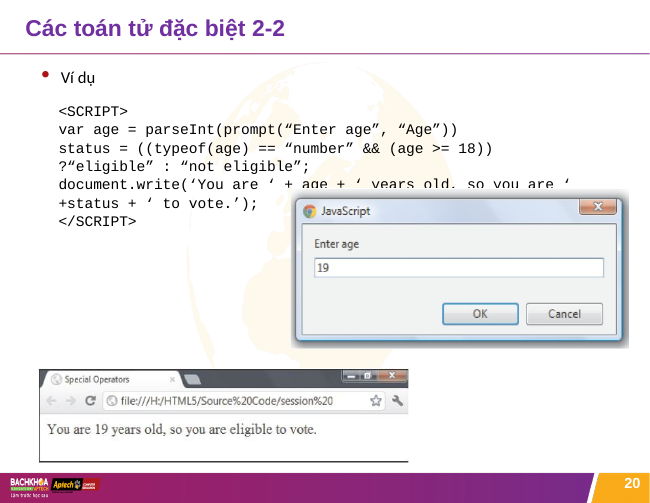

# Các toán tử đặc biệt 2-2
Ví dụ
<SCRIPT>
var age = parseInt(prompt(“Enter age”, “Age”))
status = ((typeof(age) == “number” && (age >= 18))
?“eligible” : “not eligible”;
document.write(‘You are ‘ + age + ‘ years old, so you are ‘
+status + ‘ to vote.’);
</SCRIPT>

20